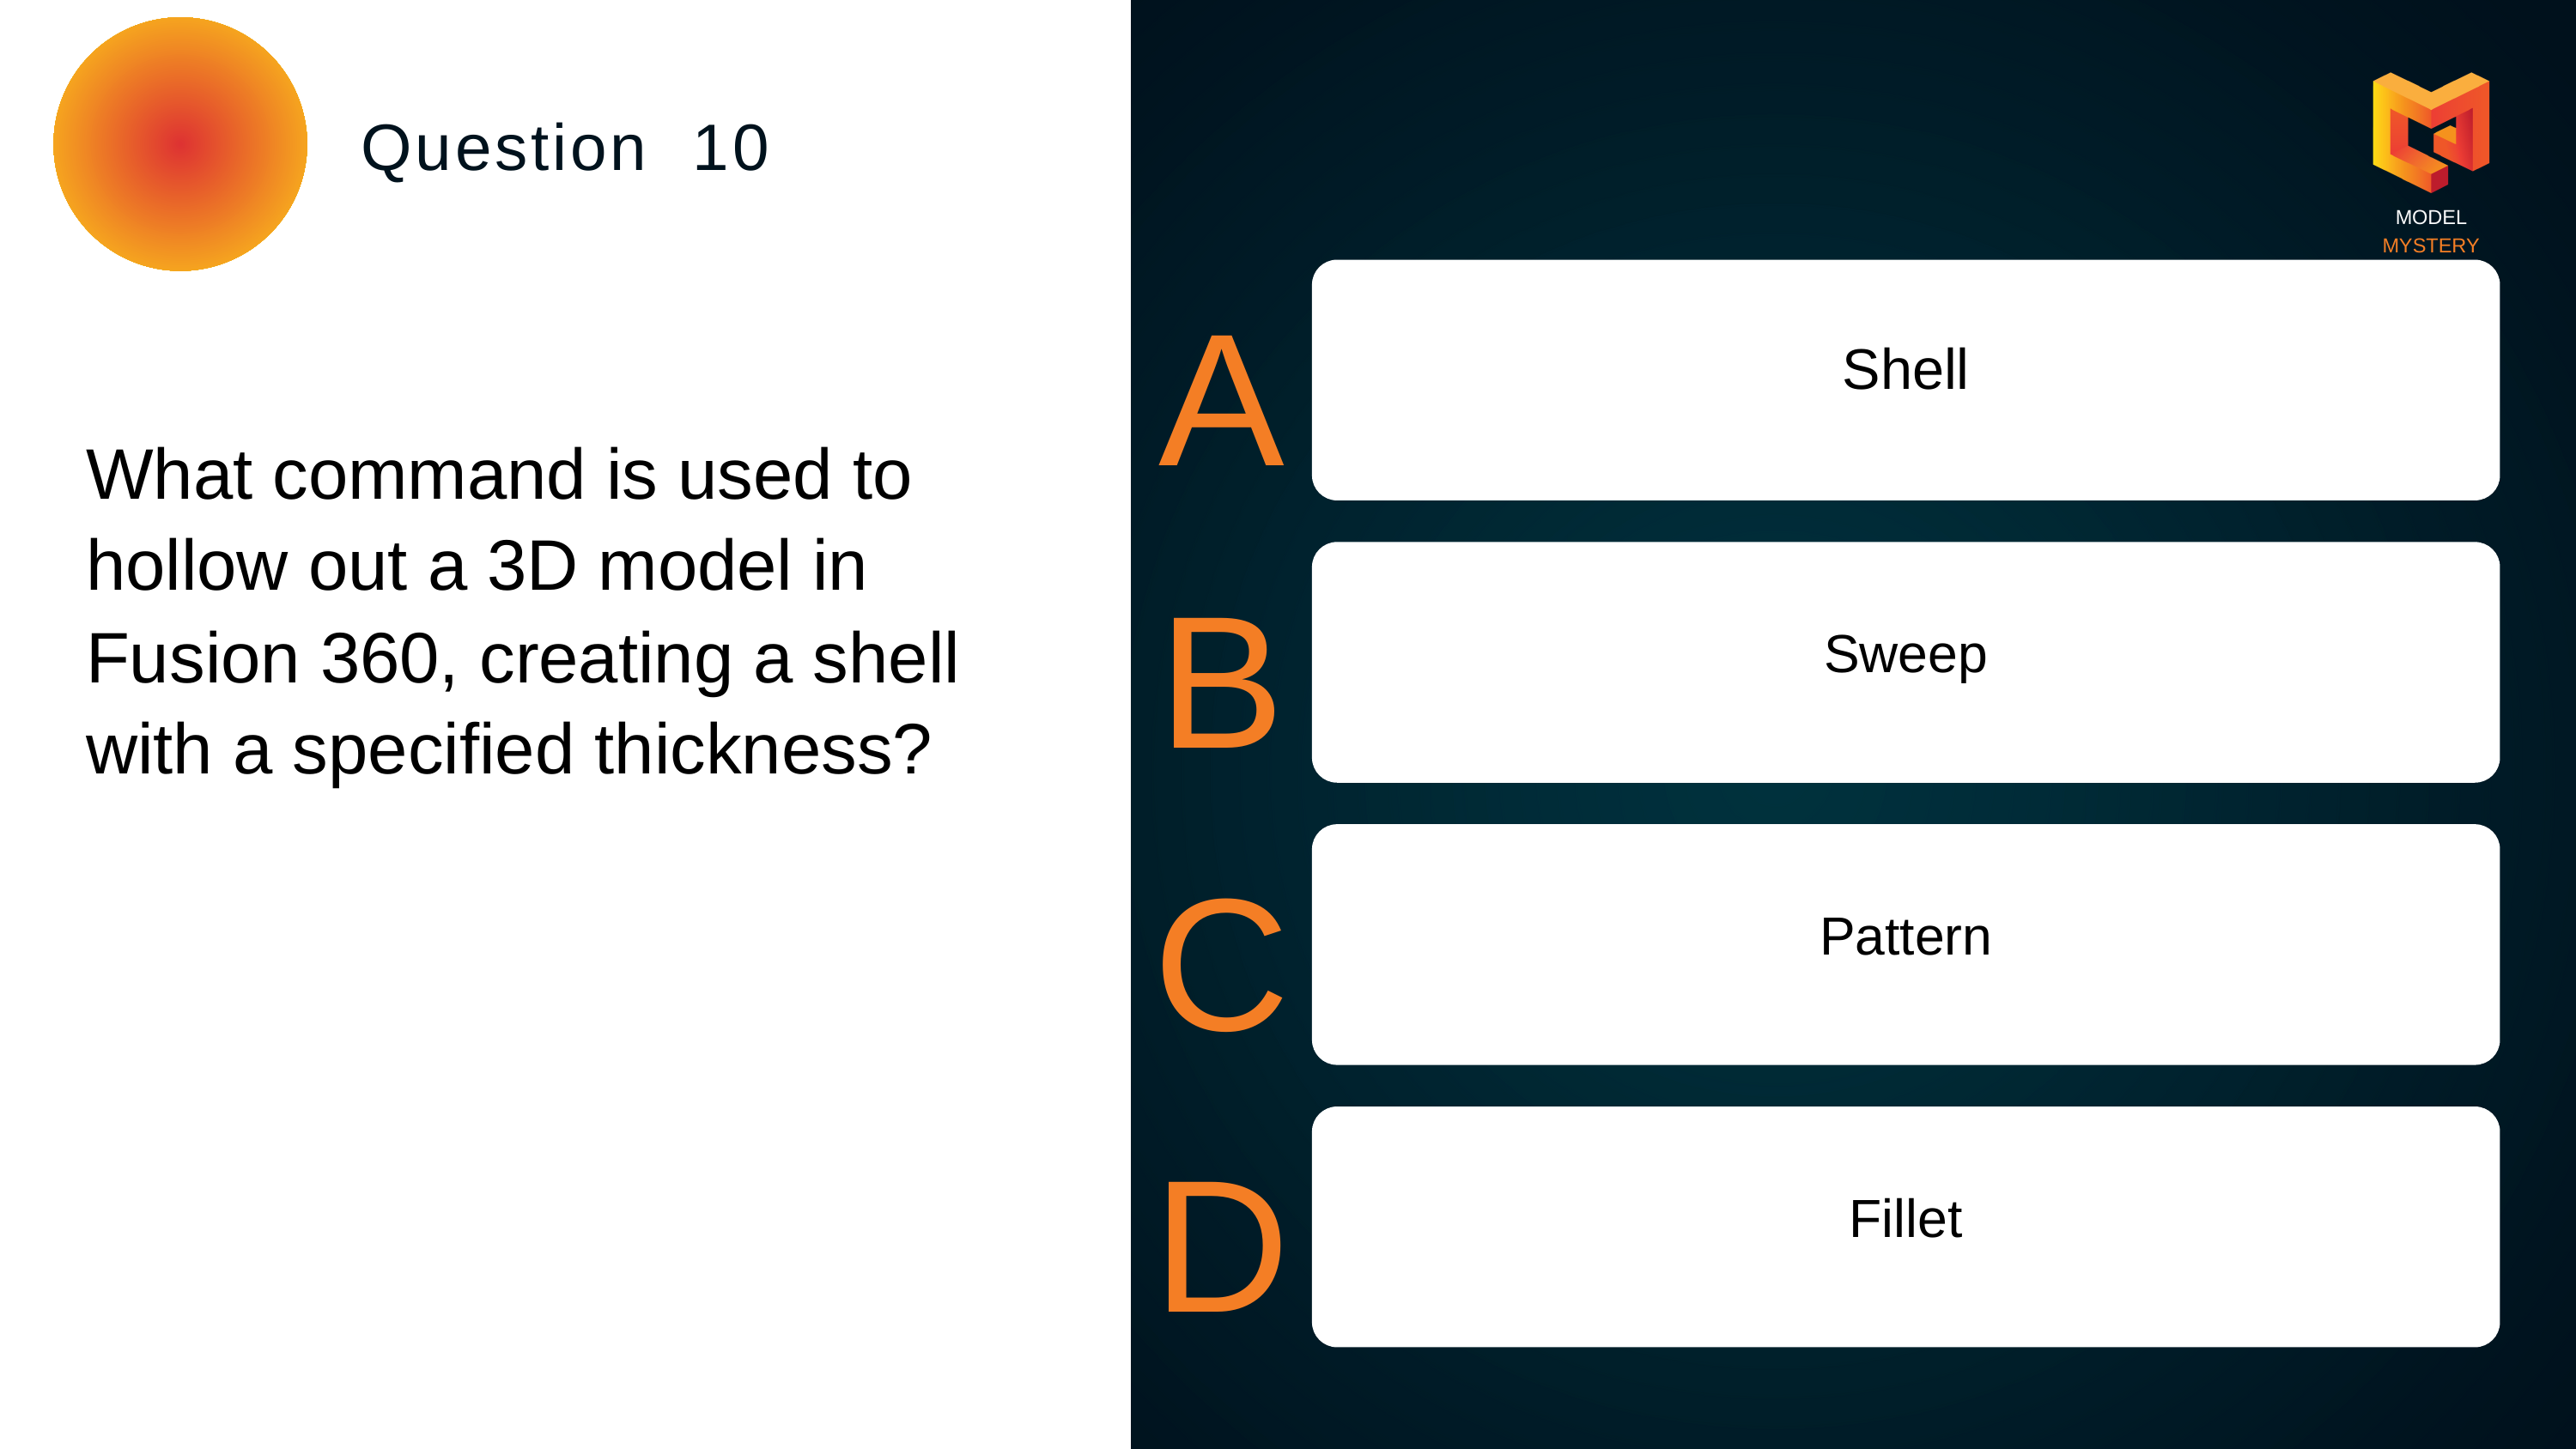

MODEL MYSTERY
Question  10
A

Shell
What command is used to hollow out a 3D model in Fusion 360, creating a shell with a specified thickness?
B

Sweep
C

Pattern
D

Fillet